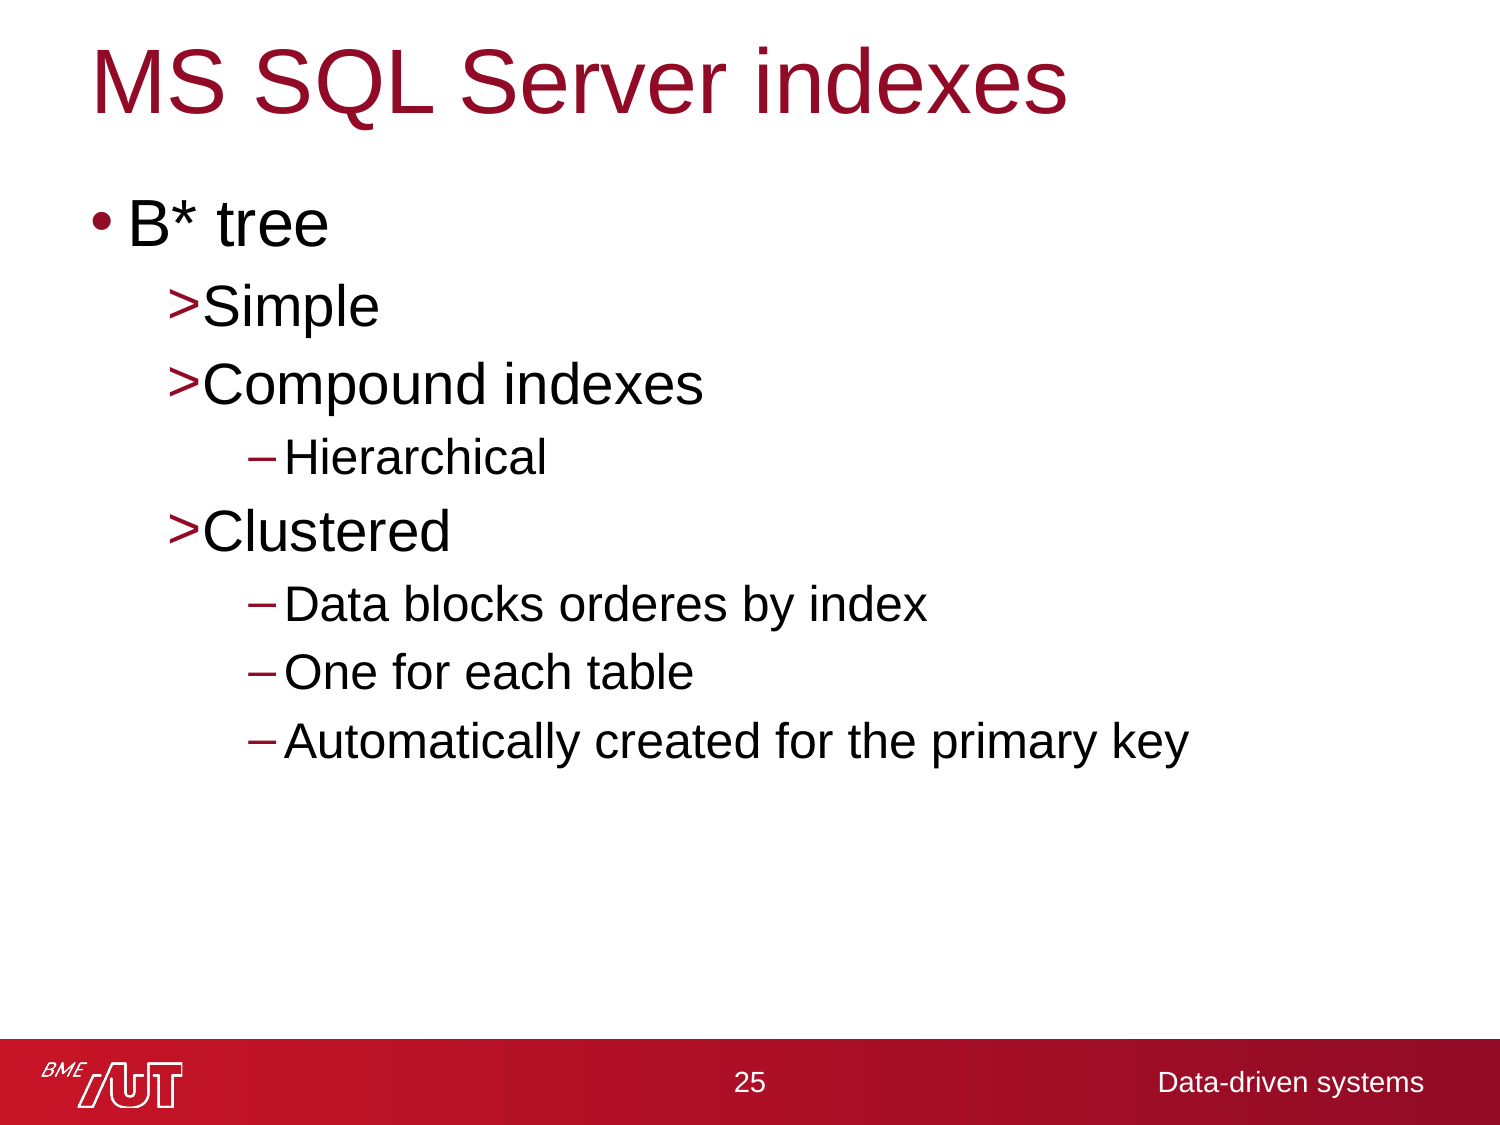

# MS SQL Server indexes
B* tree
Simple
Compound indexes
Hierarchical
Clustered
Data blocks orderes by index
One for each table
Automatically created for the primary key

25
Data-driven systems